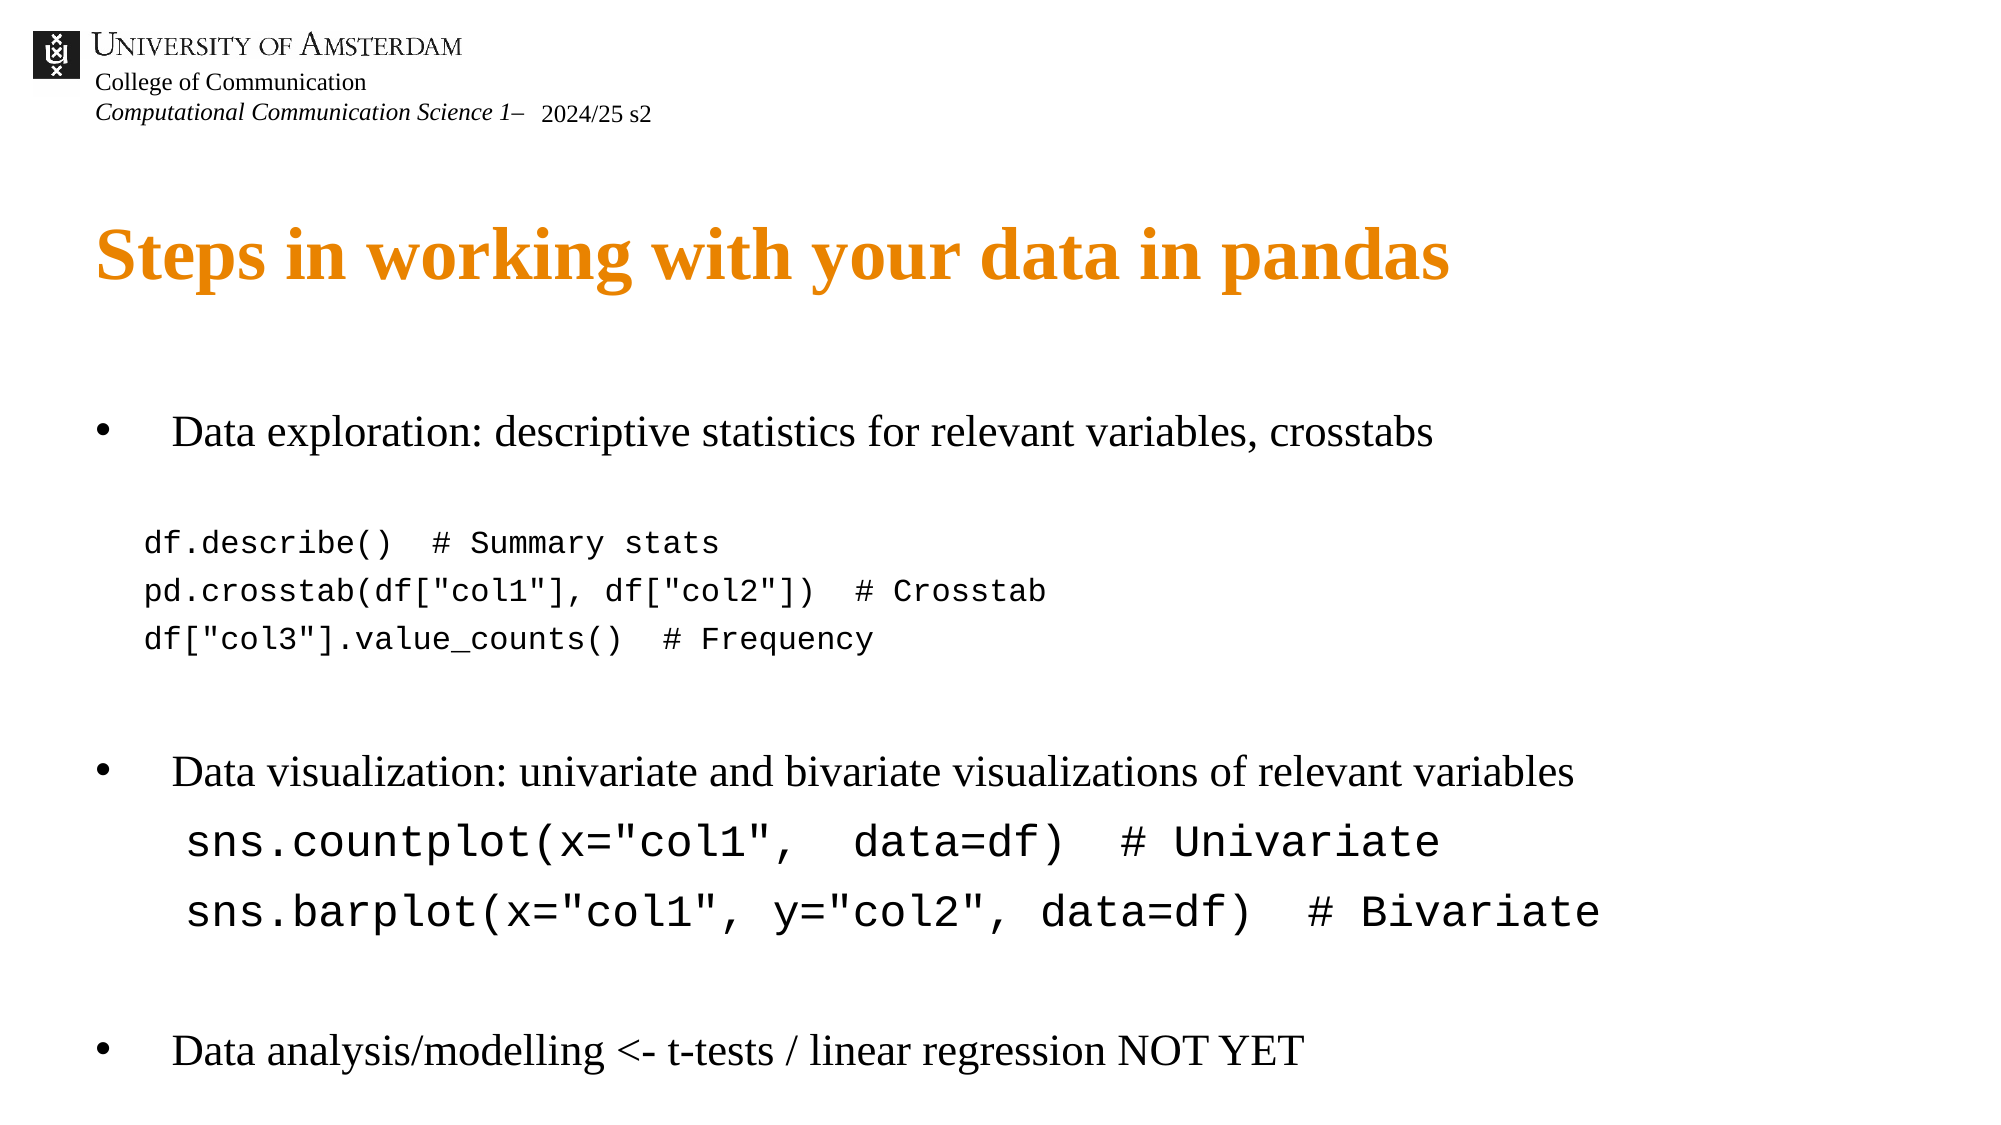

2024/25 s2
# Steps in working with your data in pandas

Data exploration: descriptive statistics for relevant variables, crosstabs

df.describe()  # Summary stats
pd.crosstab(df["col1"], df["col2"])  # Crosstab
df["col3"].value_counts()  # Frequency

Data visualization: univariate and bivariate visualizations of relevant variables
  sns.countplot(x="col1",  data=df)  # Univariate
  sns.barplot(x="col1", y="col2", data=df)  # Bivariate

Data analysis/modelling <- t-tests / linear regression NOT YET